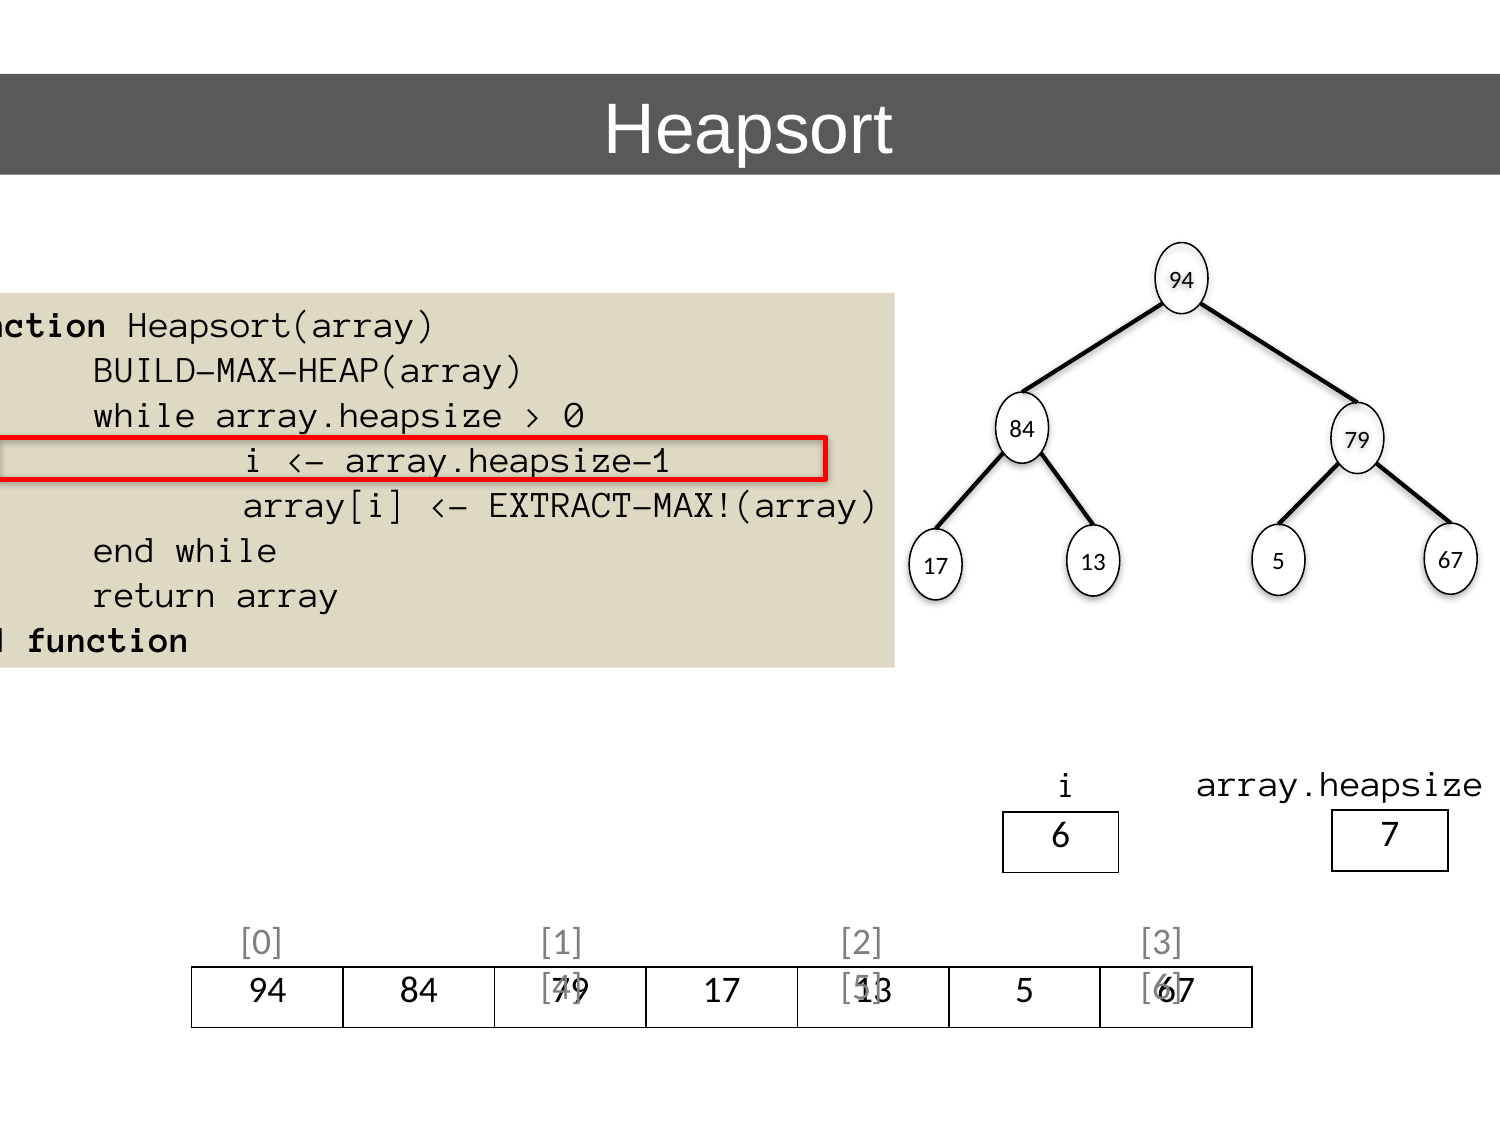

Heapsort
94
84
79
67
5
13
17
function Heapsort(array)
	BUILD-MAX-HEAP(array)
	while array.heapsize > 0
		i <- array.heapsize-1
		array[i] <- EXTRACT-MAX!(array)
	end while
	return array
end function

array.heapsize
i
| 7 |
| --- |
| 6 |
| --- |
[0]		[1]		[2]		[3]		[4]		[5]		[6]
| 94 | 84 | 79 | 17 | 13 | 5 | 67 |
| --- | --- | --- | --- | --- | --- | --- |